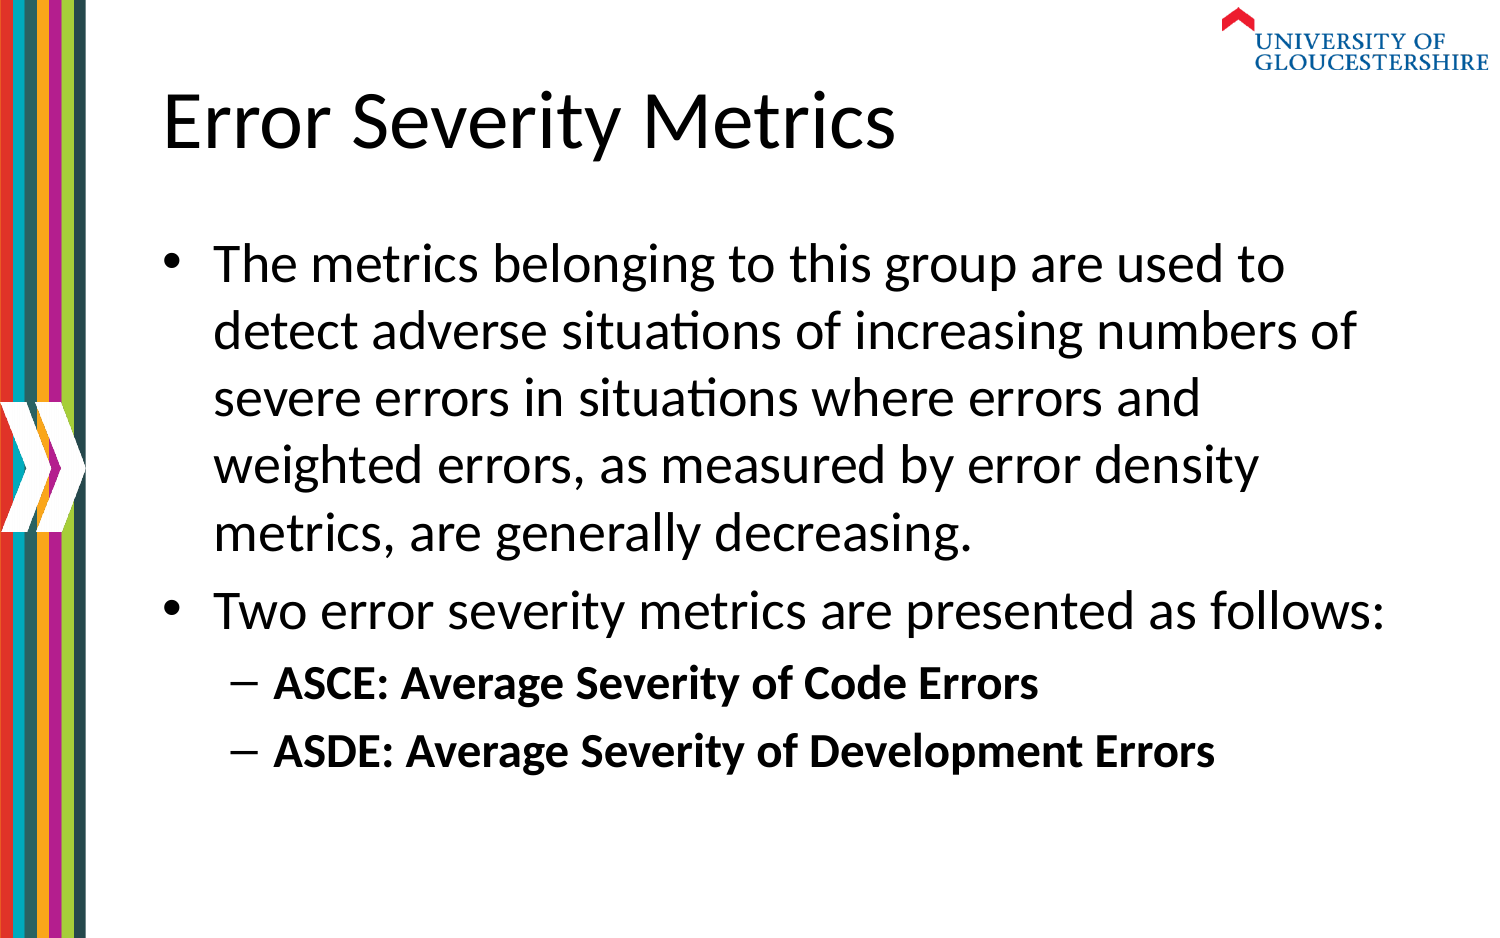

# Error Severity Metrics
The metrics belonging to this group are used to detect adverse situations of increasing numbers of severe errors in situations where errors and weighted errors, as measured by error density metrics, are generally decreasing.
Two error severity metrics are presented as follows:
ASCE: Average Severity of Code Errors
ASDE: Average Severity of Development Errors